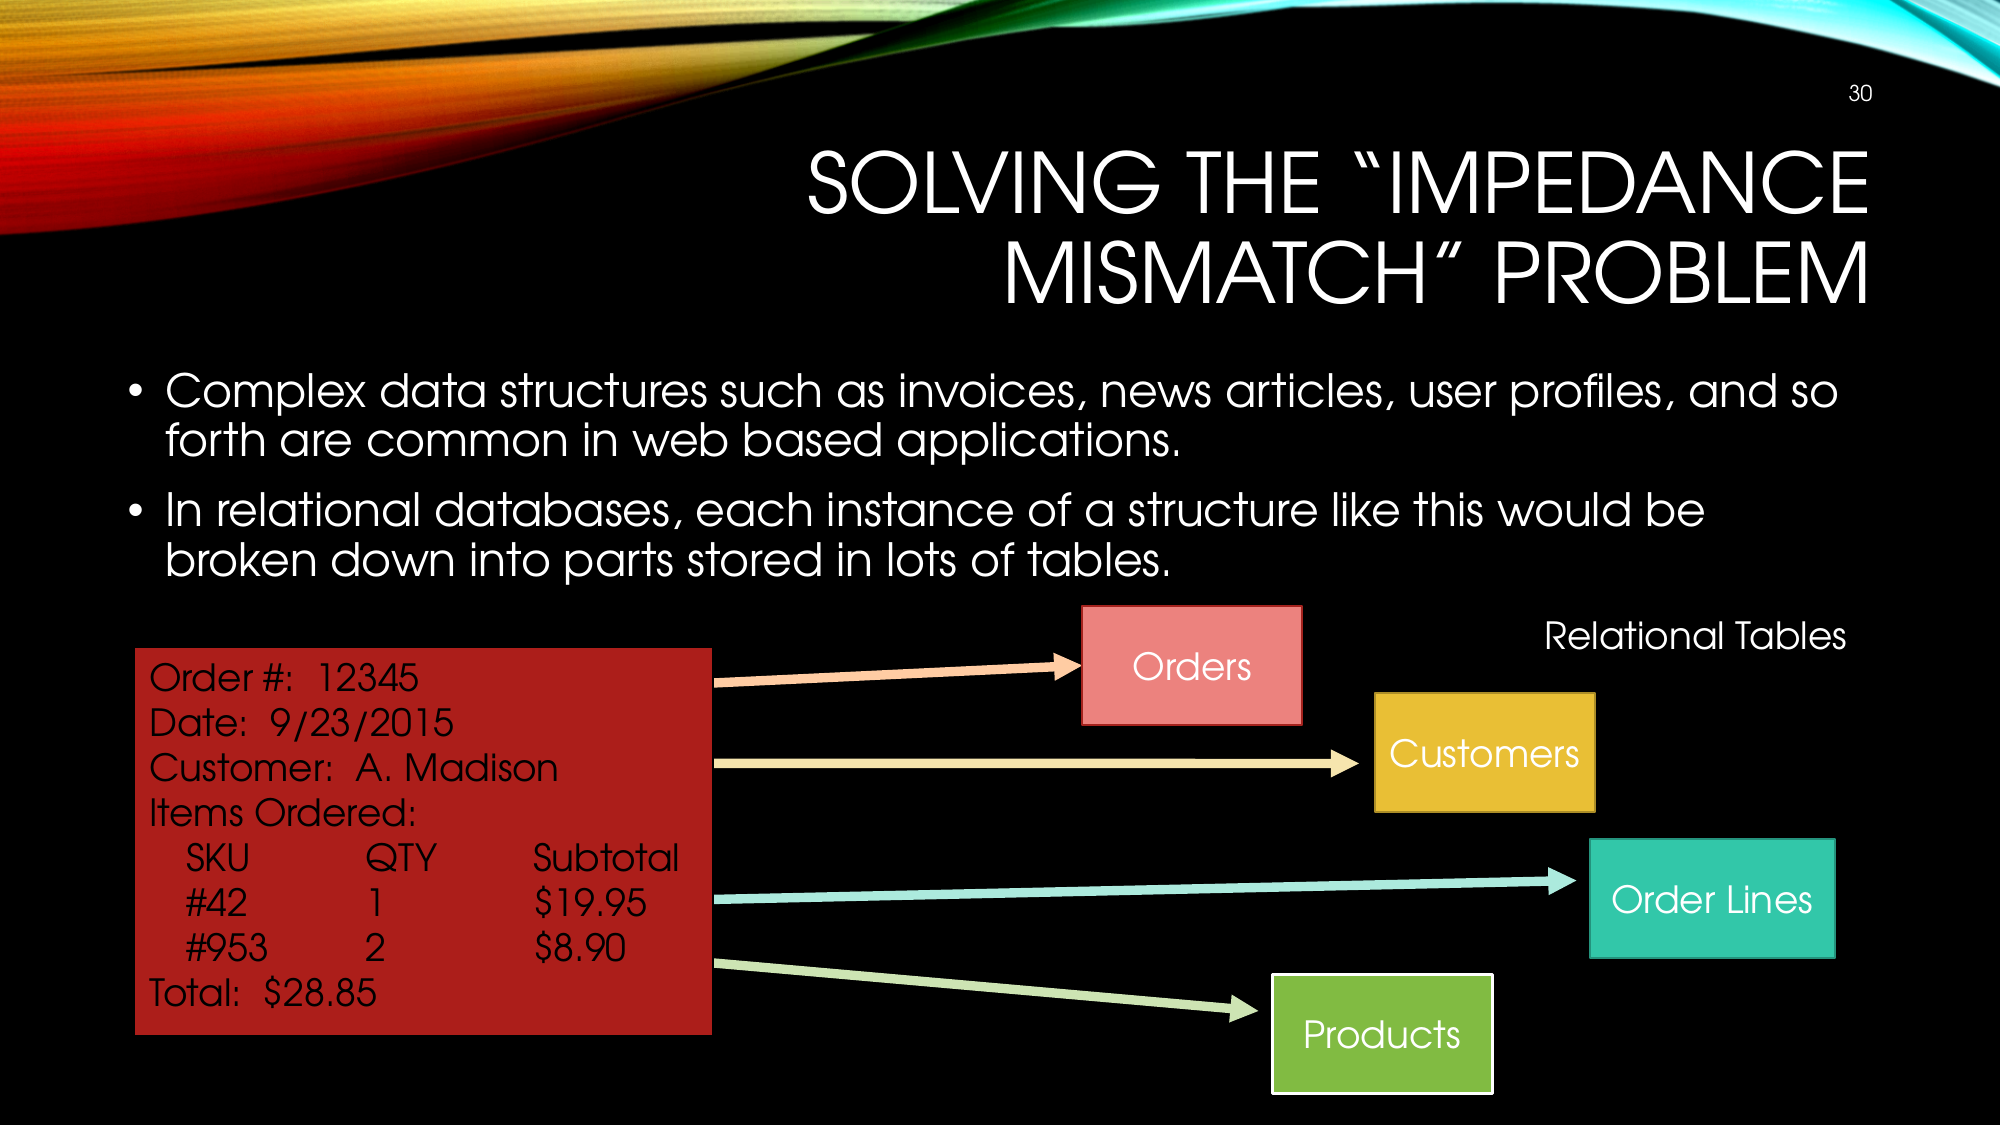

30
# solving the “impedance mismatch” problem
Complex data structures such as invoices, news articles, user profiles, and so forth are common in web based applications.
In relational databases, each instance of a structure like this would be broken down into parts stored in lots of tables.
Relational Tables
Orders
Order #:  12345
Date:  9/23/2015
Customer:  A. Madison
Items Ordered:
	SKU	QTY	Subtotal
	#42	1	$19.95
	#953	2	$8.90
Total:  $28.85

Customers

Order Lines

Products